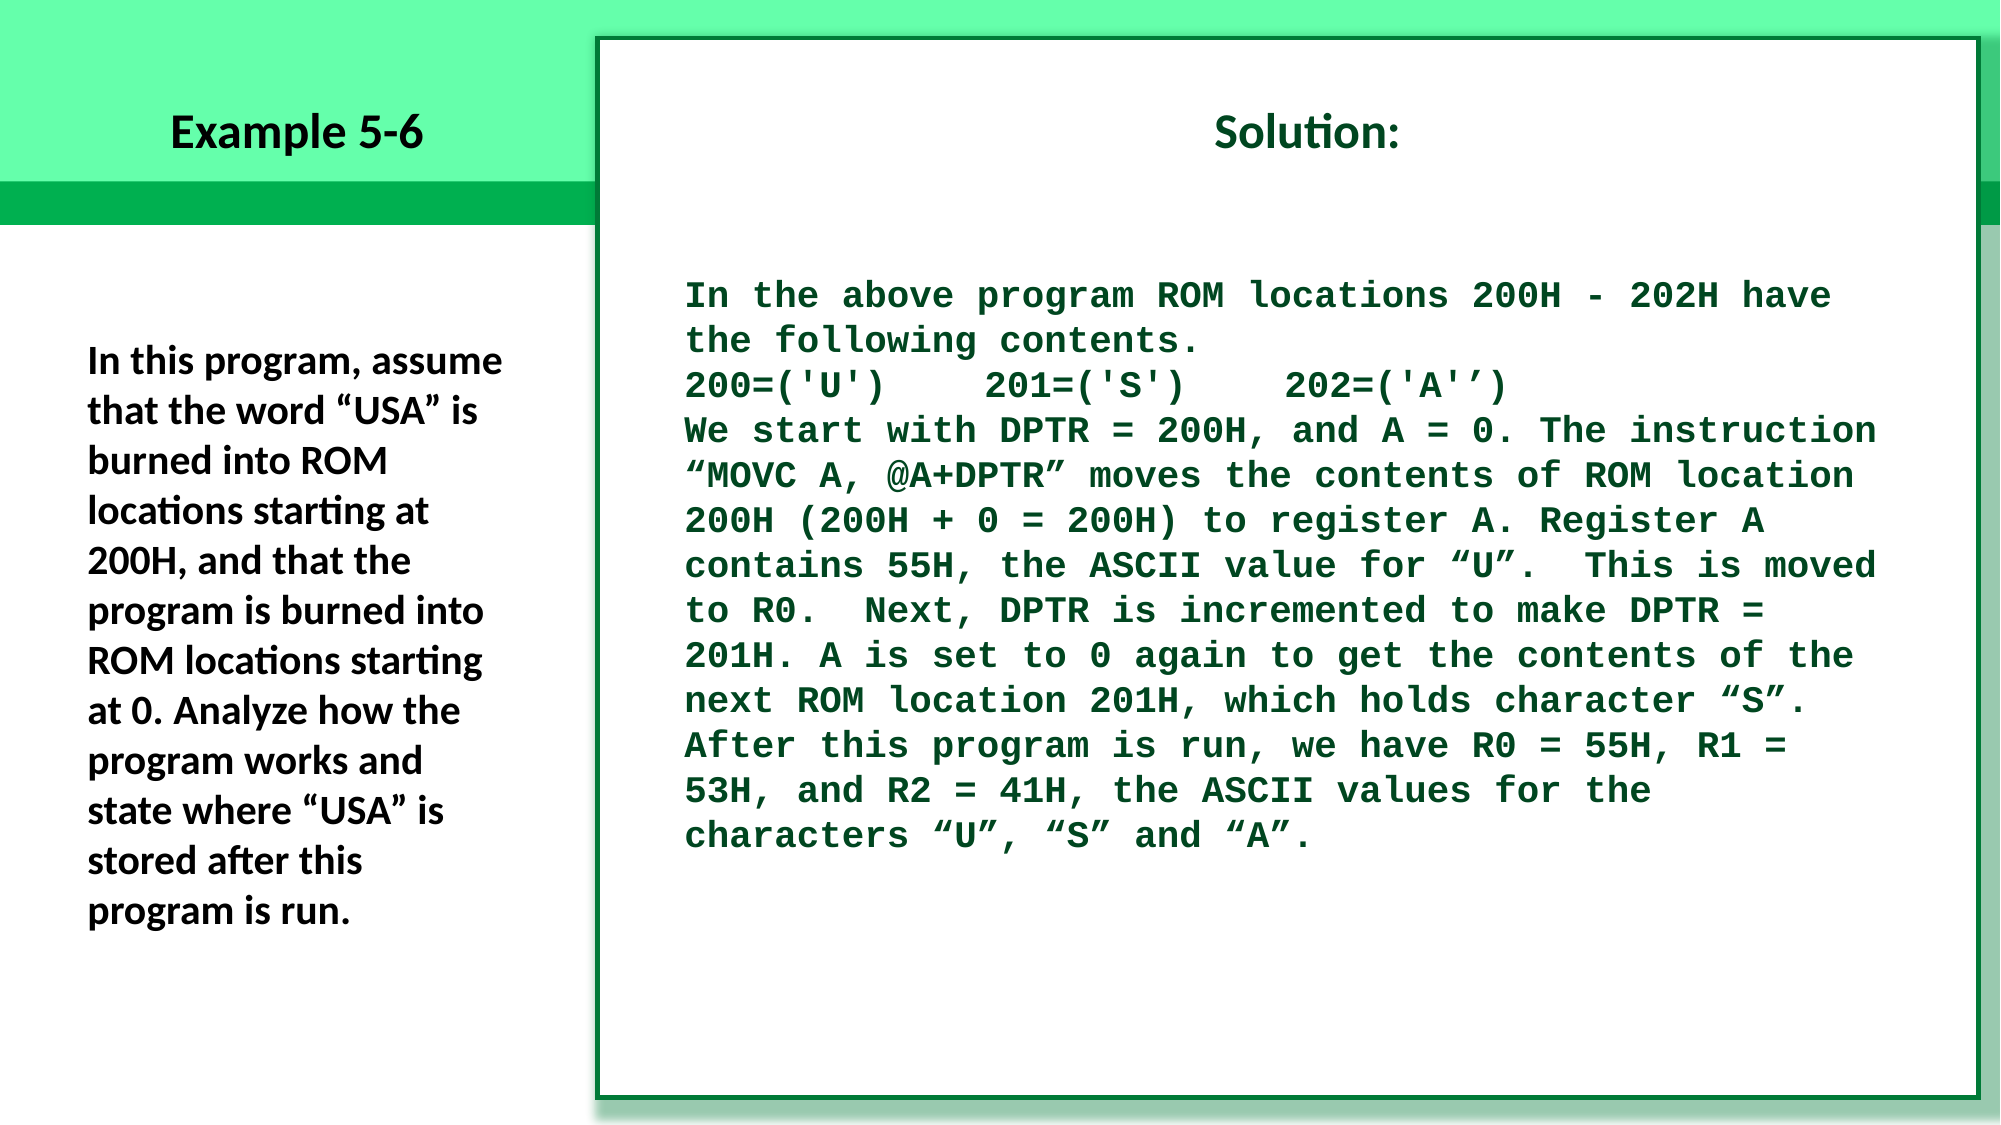

Example 5-6
Solution:
In the above program ROM locations 200H - 202H have the following contents.
200=('U')	201=('S')	202=('A'’)
We start with DPTR = 200H, and A = 0. The instruction “MOVC A, @A+DPTR” moves the contents of ROM location 200H (200H + 0 = 200H) to register A. Register A contains 55H, the ASCII value for “U”.  This is moved to R0.  Next, DPTR is incremented to make DPTR = 201H. A is set to 0 again to get the contents of the next ROM location 201H, which holds character “S”.  After this program is run, we have R0 = 55H, R1 = 53H, and R2 = 41H, the ASCII values for the characters “U”, “S” and “A”.
In this program, assume that the word “USA” is burned into ROM locations starting at 200H, and that the program is burned into ROM locations starting at 0. Analyze how the program works and state where “USA” is stored after this program is run.